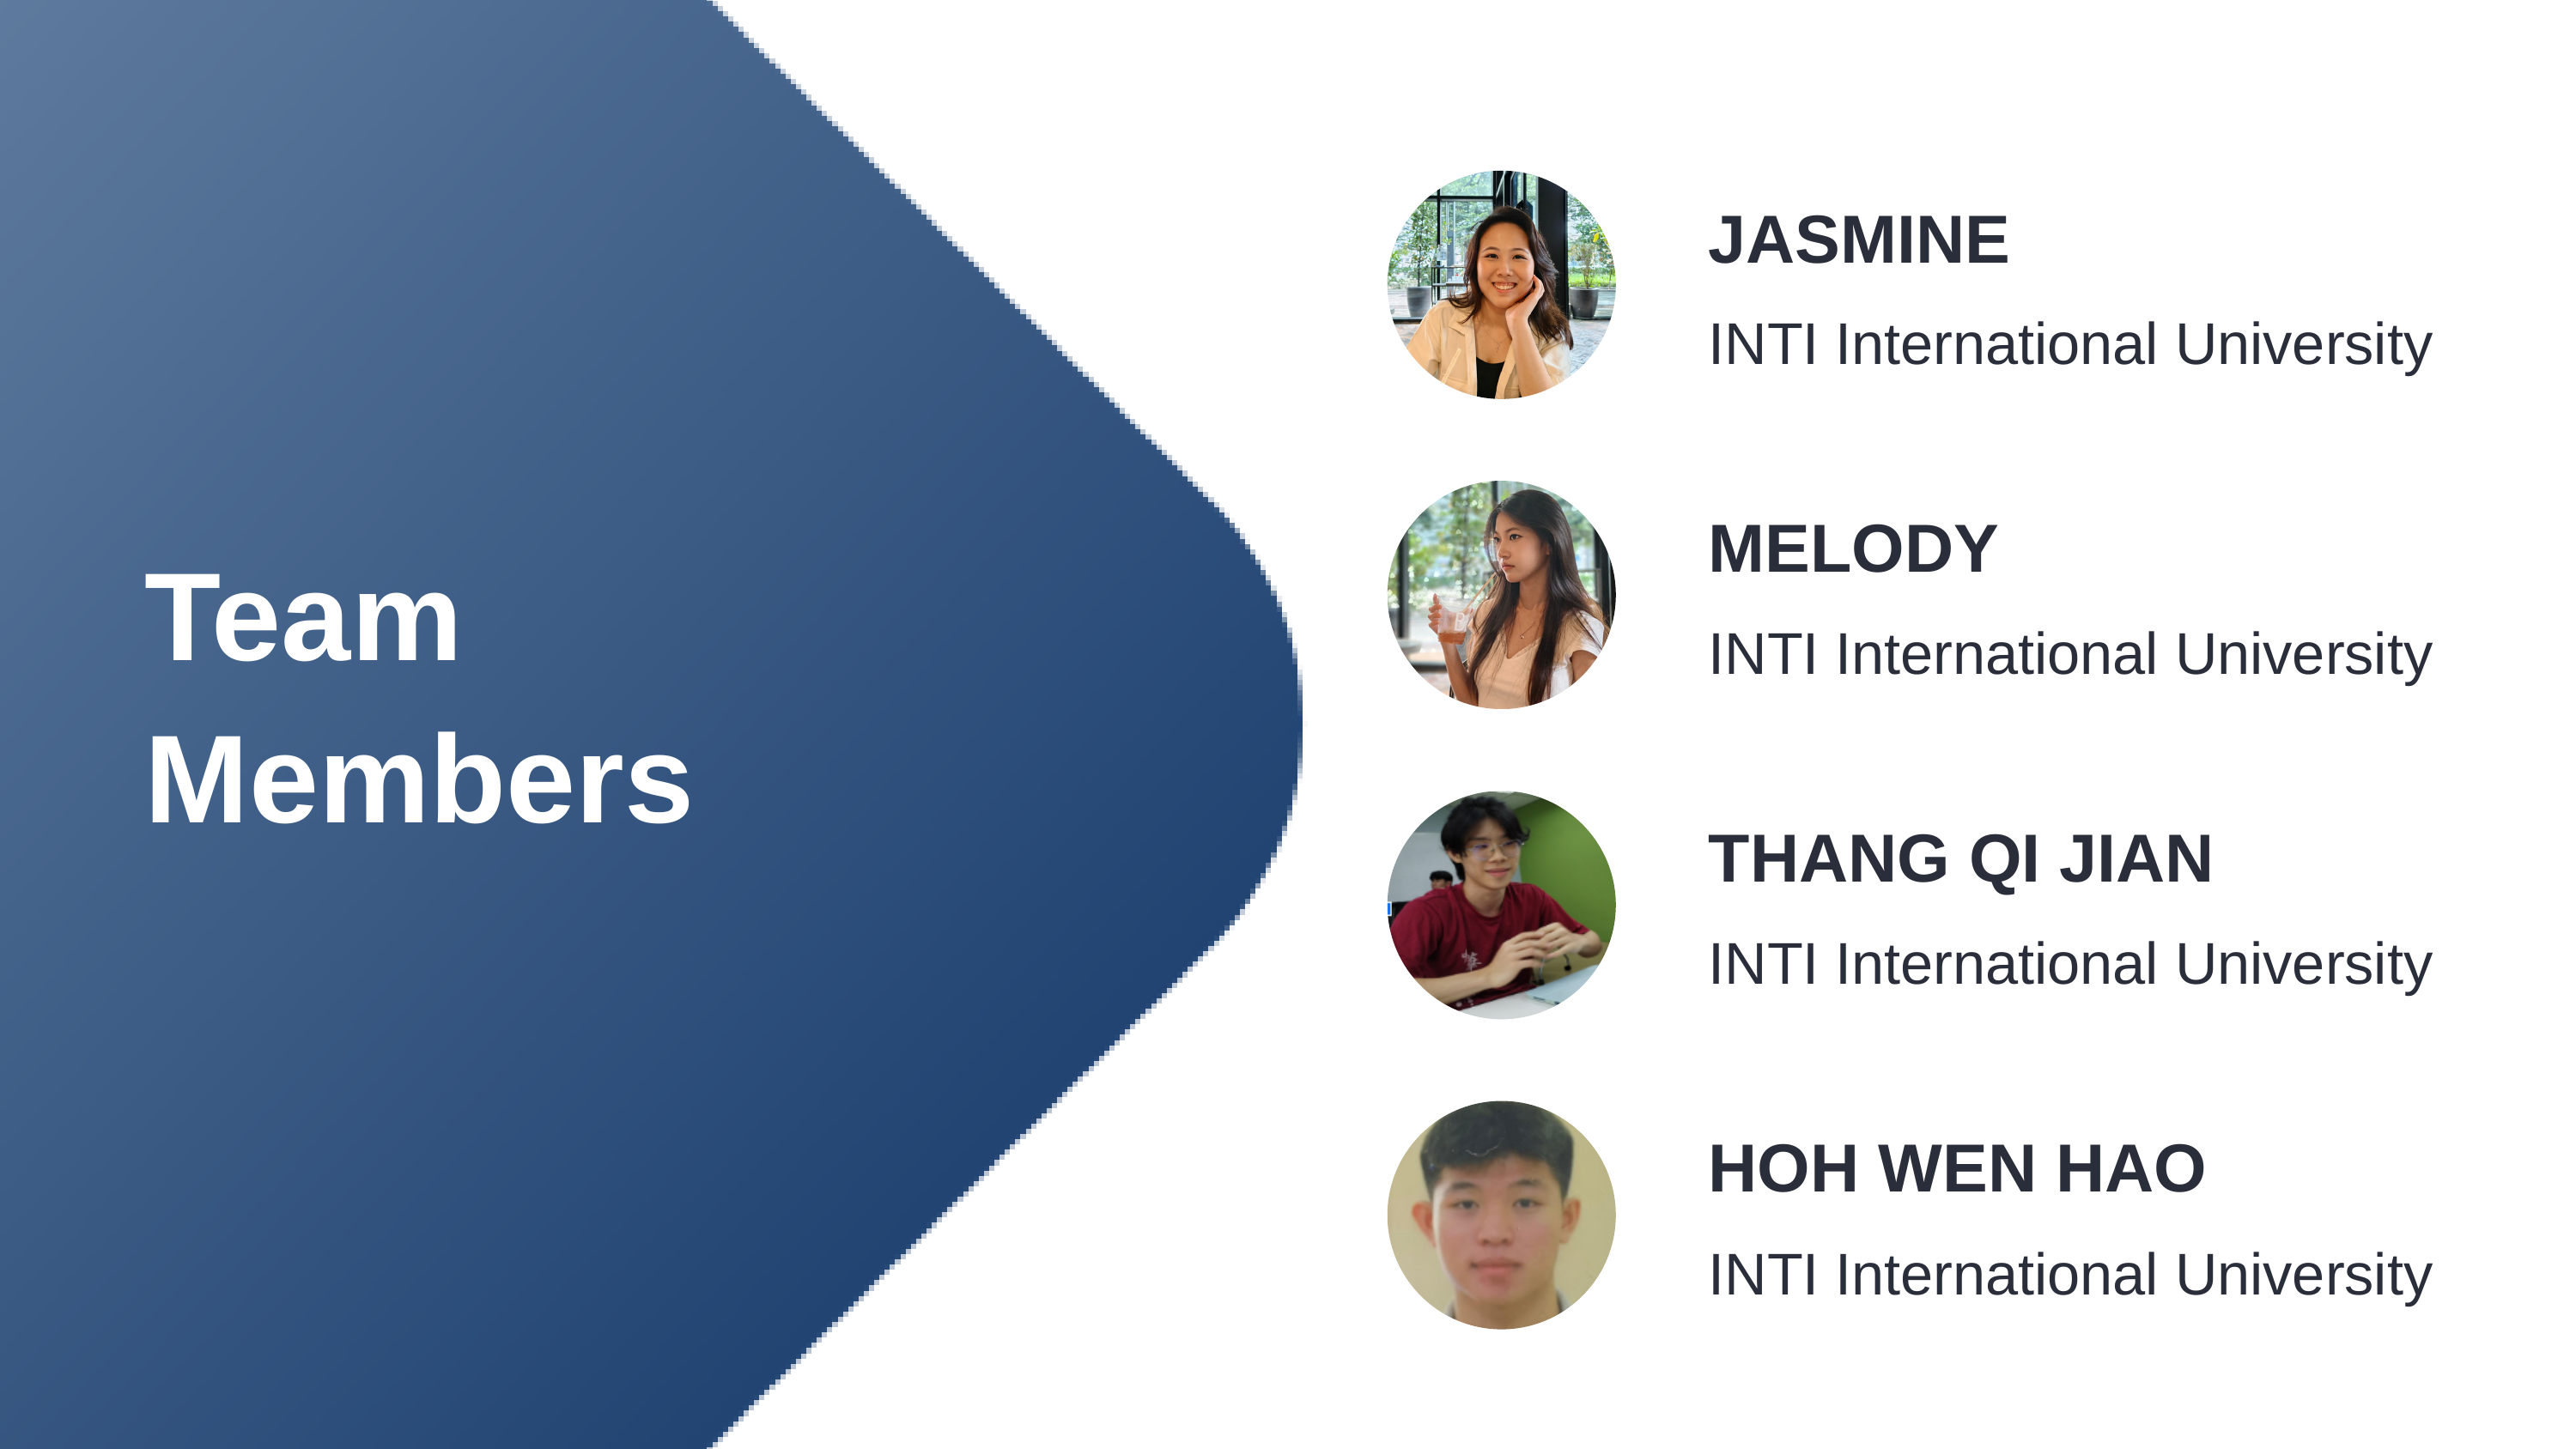

JASMINE
INTI International University

MELODY
Team Members

INTI International University

THANG QI JIAN
INTI International University

HOH WEN HAO
INTI International University